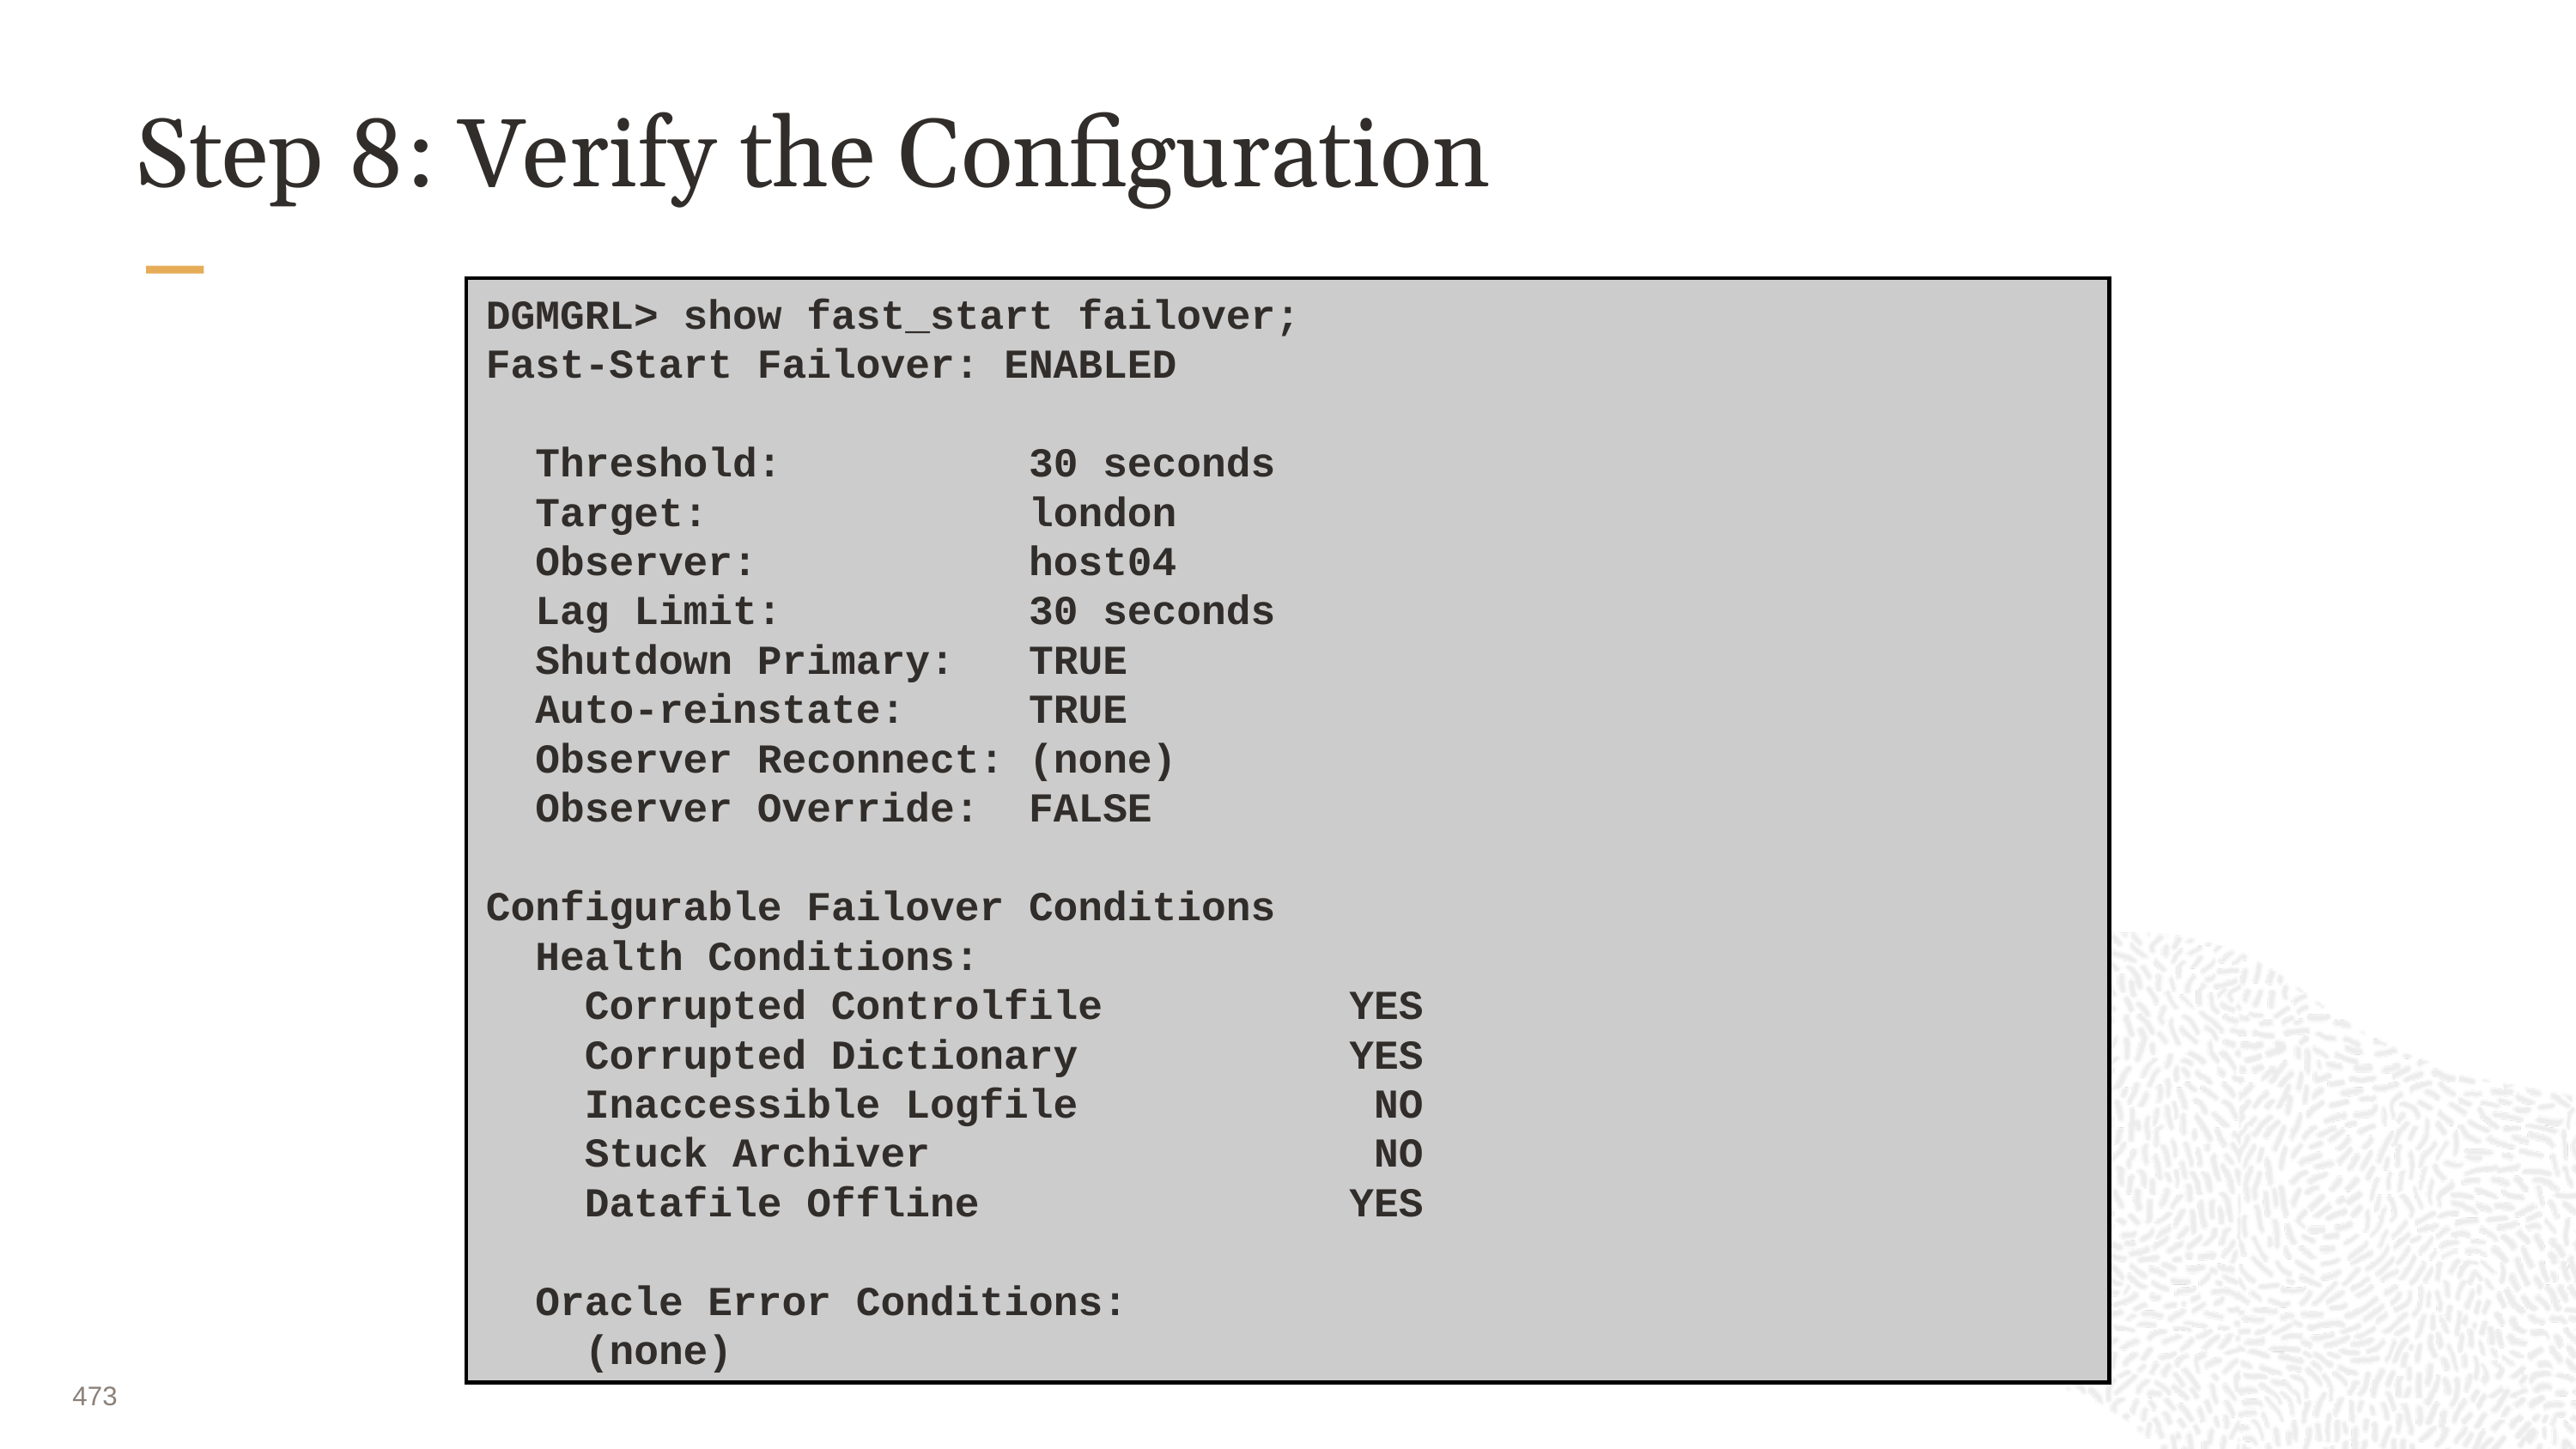

# Step 8: Verify the Configuration
DGMGRL> show fast_start failover;
Fast-Start Failover: ENABLED

  Threshold:          30 seconds
  Target:             london
  Observer:           host04
  Lag Limit:          30 seconds
  Shutdown Primary:   TRUE
  Auto-reinstate:     TRUE
  Observer Reconnect: (none)
  Observer Override:  FALSE

Configurable Failover Conditions
  Health Conditions:
    Corrupted Controlfile          YES
    Corrupted Dictionary           YES
    Inaccessible Logfile            NO
    Stuck Archiver                  NO
    Datafile Offline               YES

  Oracle Error Conditions:
    (none)